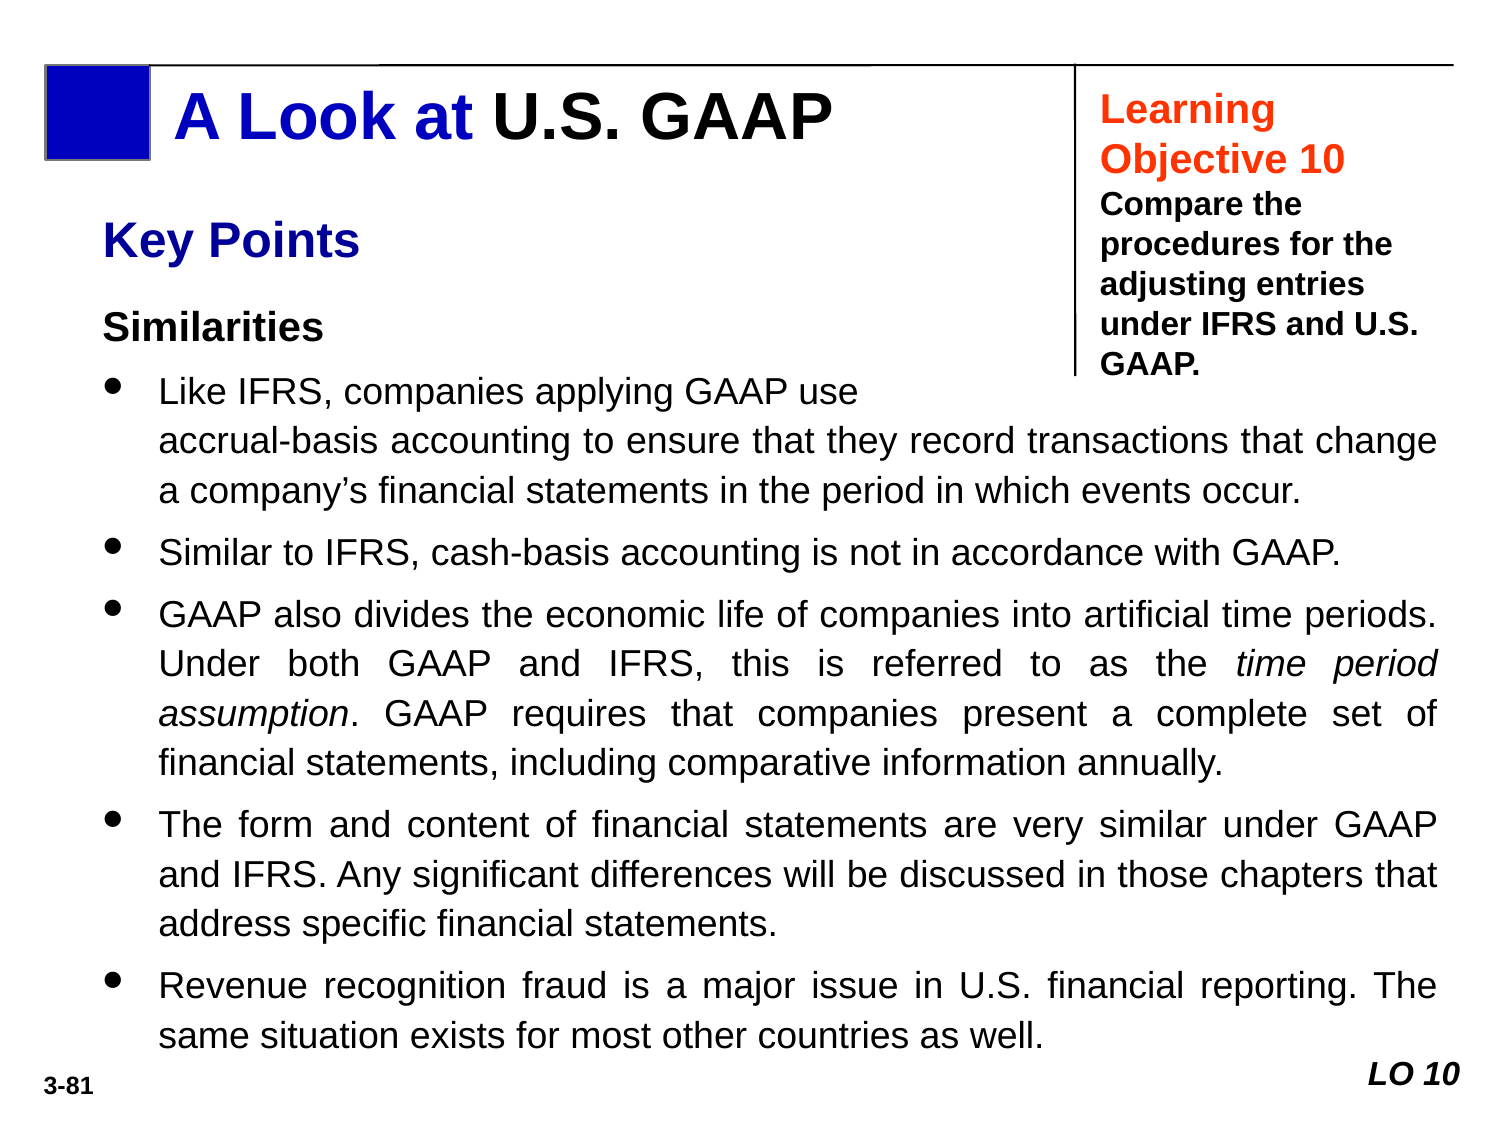

A Look at U.S. GAAP
Learning Objective 10
Compare the procedures for the adjusting entries under IFRS and U.S. GAAP.
Key Points
Similarities
Like IFRS, companies applying GAAP use
accrual-basis accounting to ensure that they record transactions that change a company’s financial statements in the period in which events occur.
Similar to IFRS, cash-basis accounting is not in accordance with GAAP.
GAAP also divides the economic life of companies into artificial time periods. Under both GAAP and IFRS, this is referred to as the time period assumption. GAAP requires that companies present a complete set of financial statements, including comparative information annually.
The form and content of financial statements are very similar under GAAP and IFRS. Any significant differences will be discussed in those chapters that address specific financial statements.
Revenue recognition fraud is a major issue in U.S. financial reporting. The same situation exists for most other countries as well.
LO 10